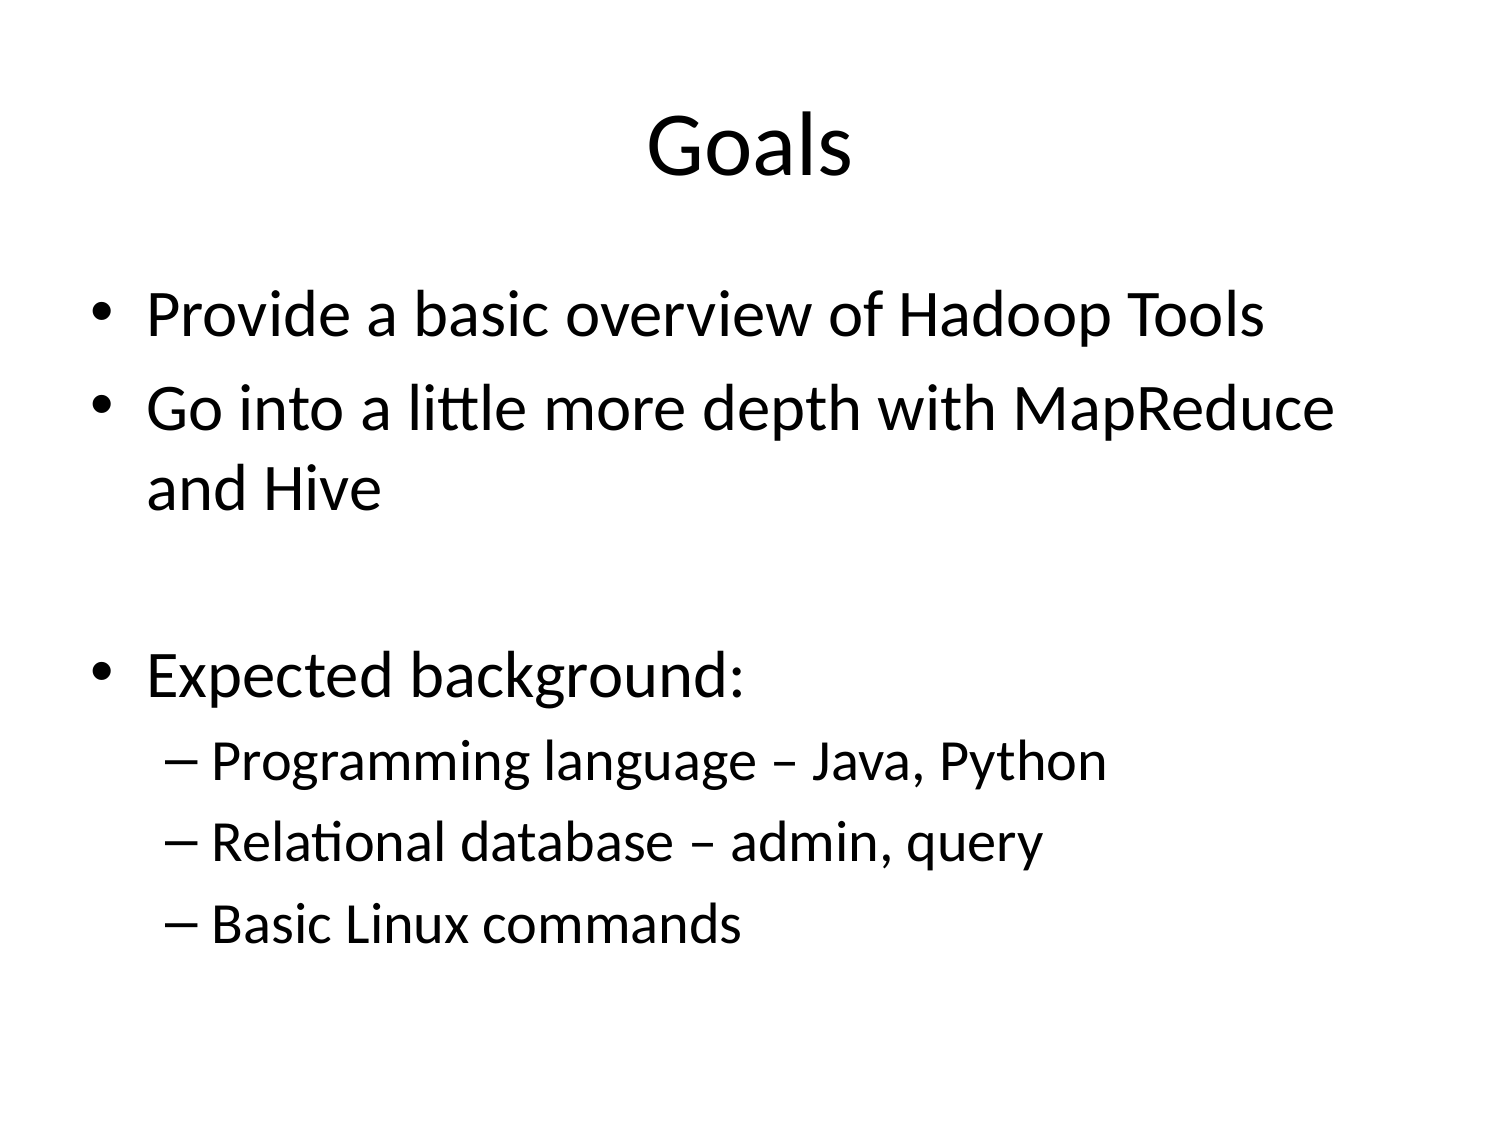

# Goals
Provide a basic overview of Hadoop Tools
Go into a little more depth with MapReduce and Hive

Expected background:
Programming language – Java, Python
Relational database – admin, query
Basic Linux commands